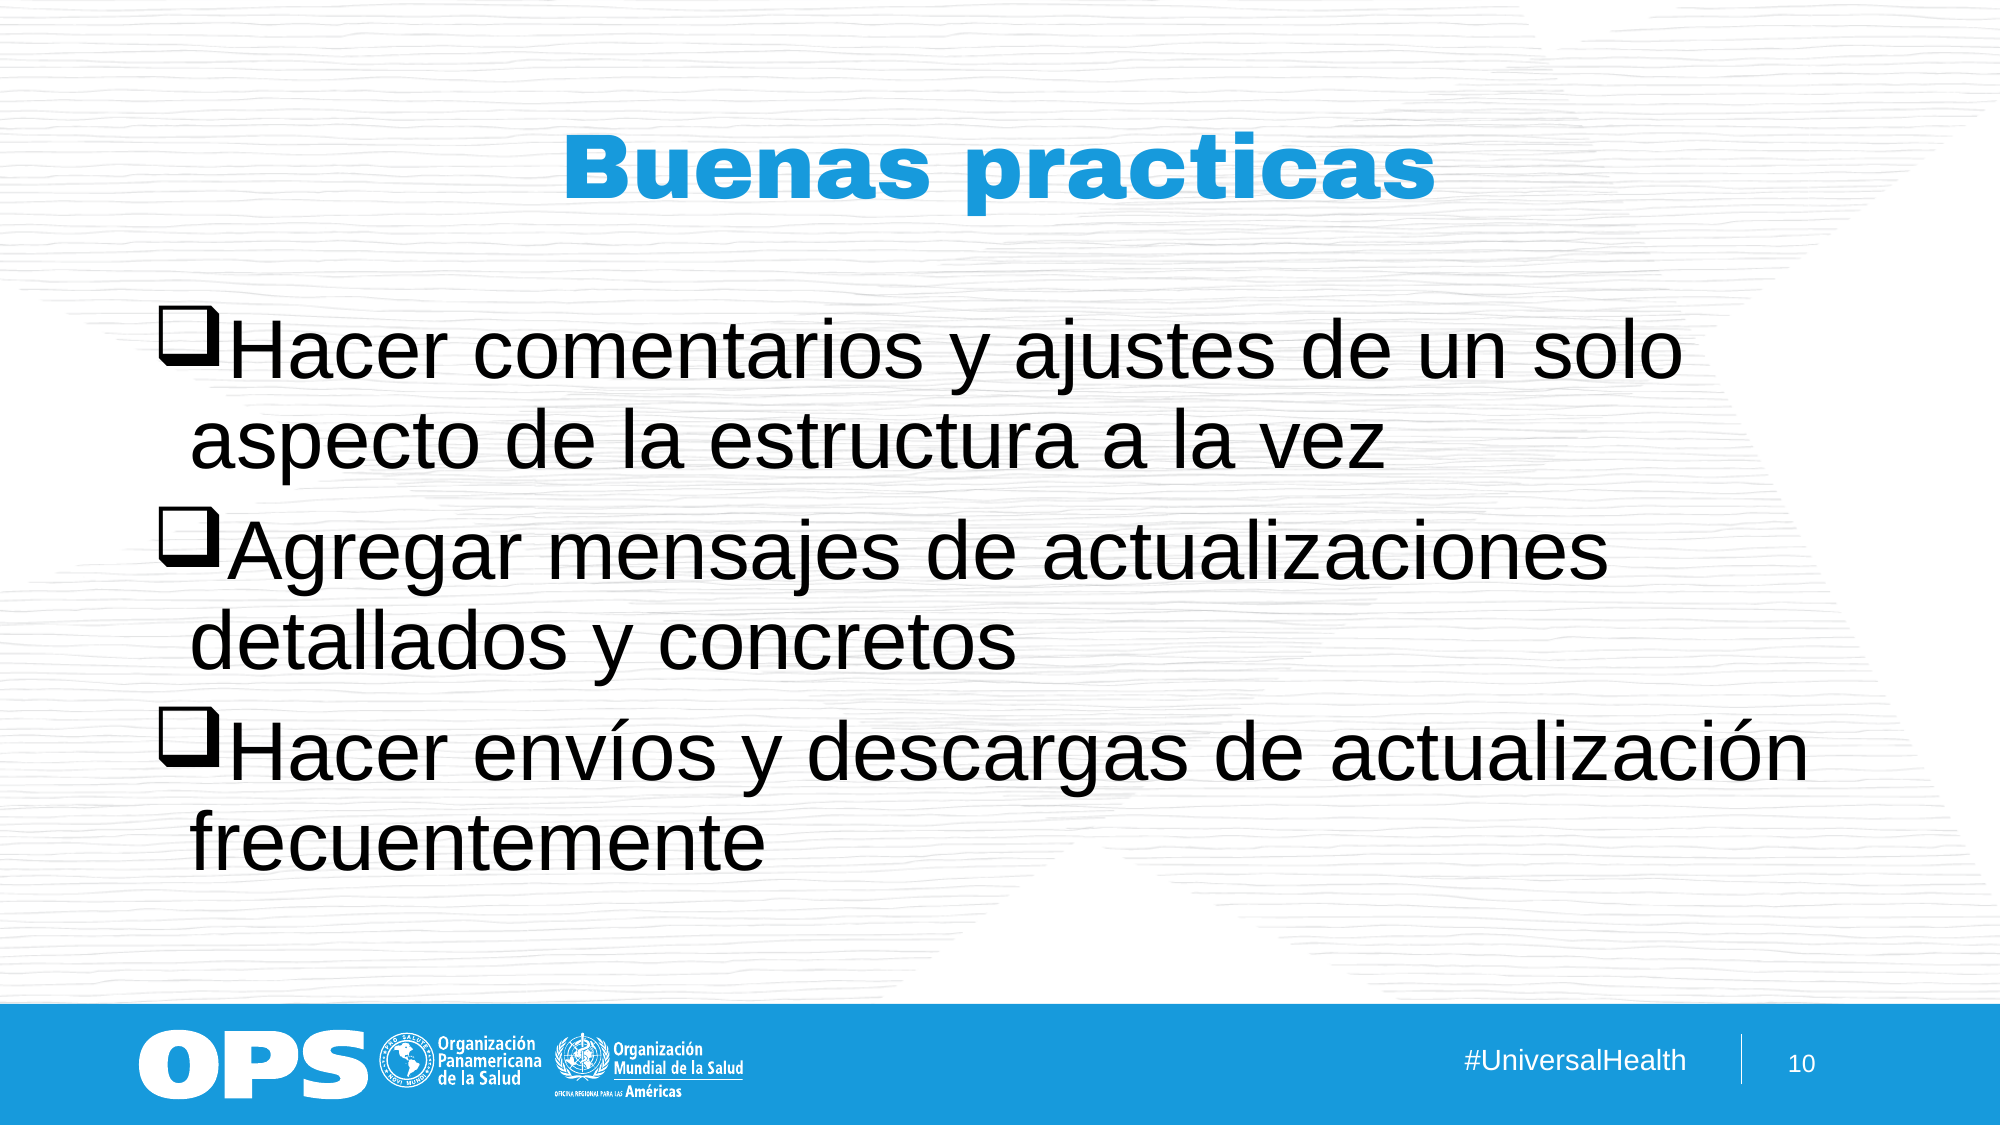

# Buenas practicas
Hacer comentarios y ajustes de un solo aspecto de la estructura a la vez
Agregar mensajes de actualizaciones detallados y concretos
Hacer envíos y descargas de actualización frecuentemente
10